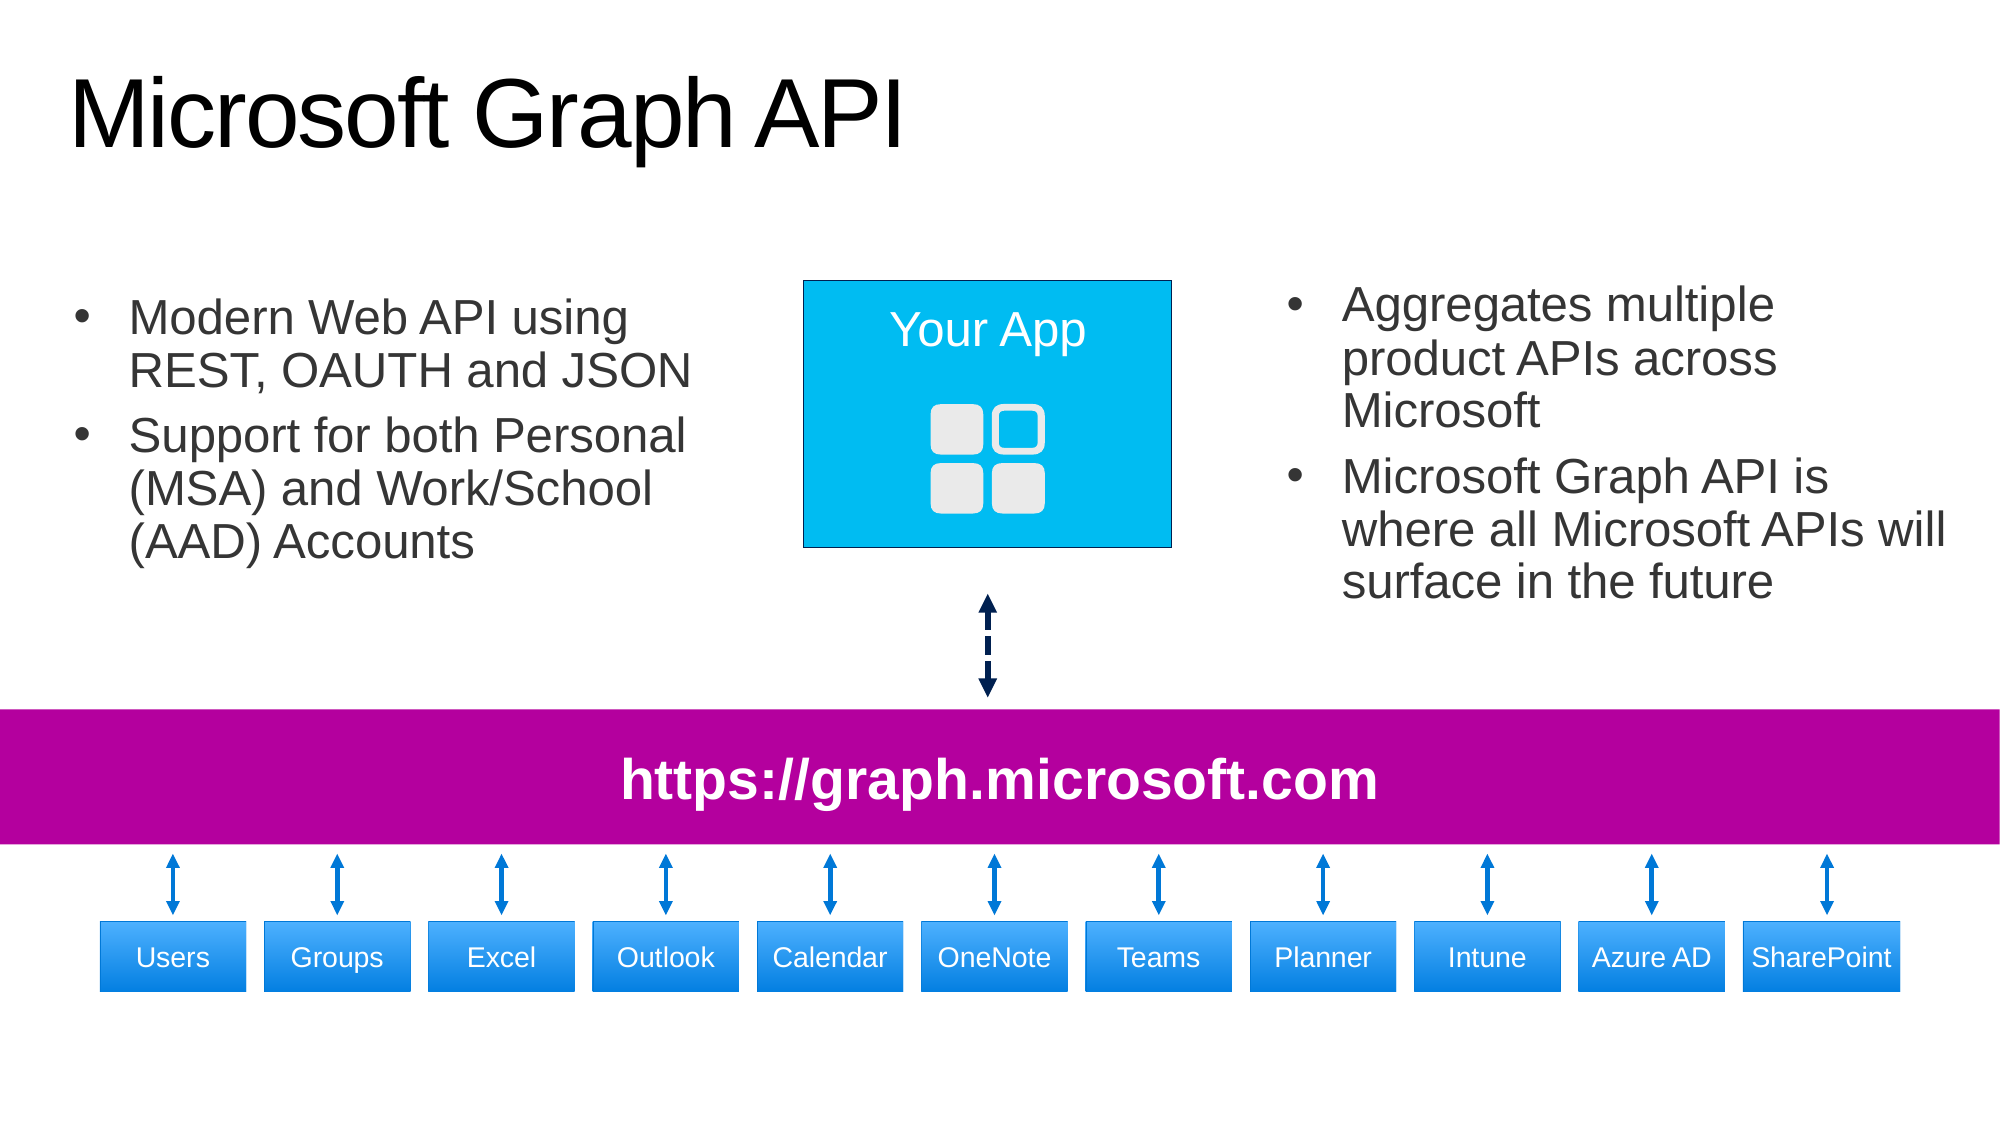

# Microsoft Graph API
Aggregates multiple product APIs across Microsoft
Microsoft Graph API is where all Microsoft APIs will surface in the future
Modern Web API using REST, OAUTH and JSON
Support for both Personal (MSA) and Work/School (AAD) Accounts
Your App

https://graph.microsoft.com
Users
Groups
Excel
Outlook
Calendar
OneNote
Teams
Planner
Intune
Azure AD
SharePoint